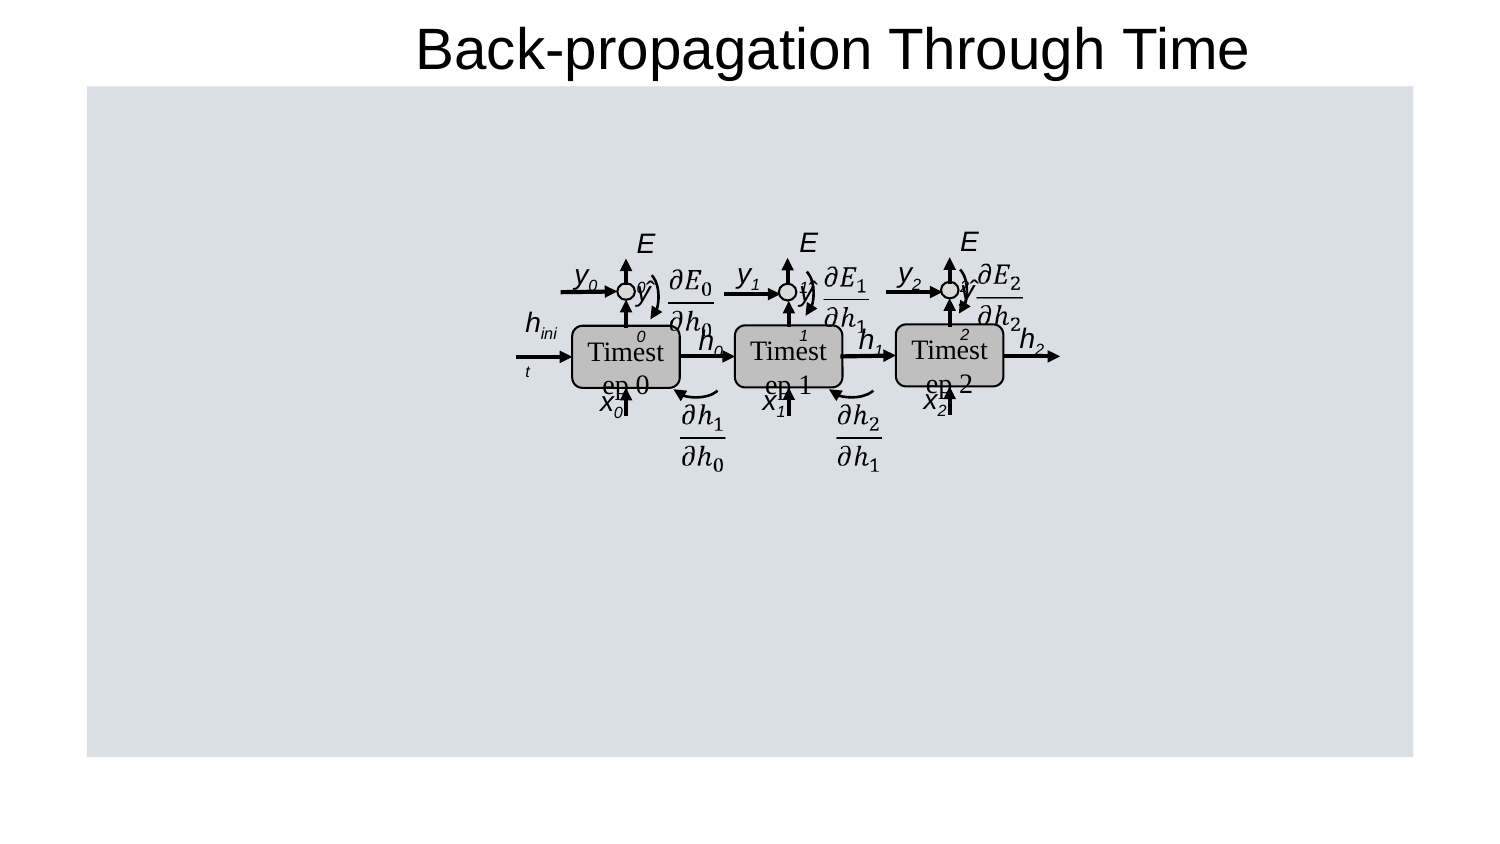

# Back-propagation Through Time
E2
y2
ŷ2

h1
Timestep 2
x2
E1
y1
ŷ1

h0
Timestep 1
x1
E0
y0
ŷ0

hinit
Timestep 0
x0
h2